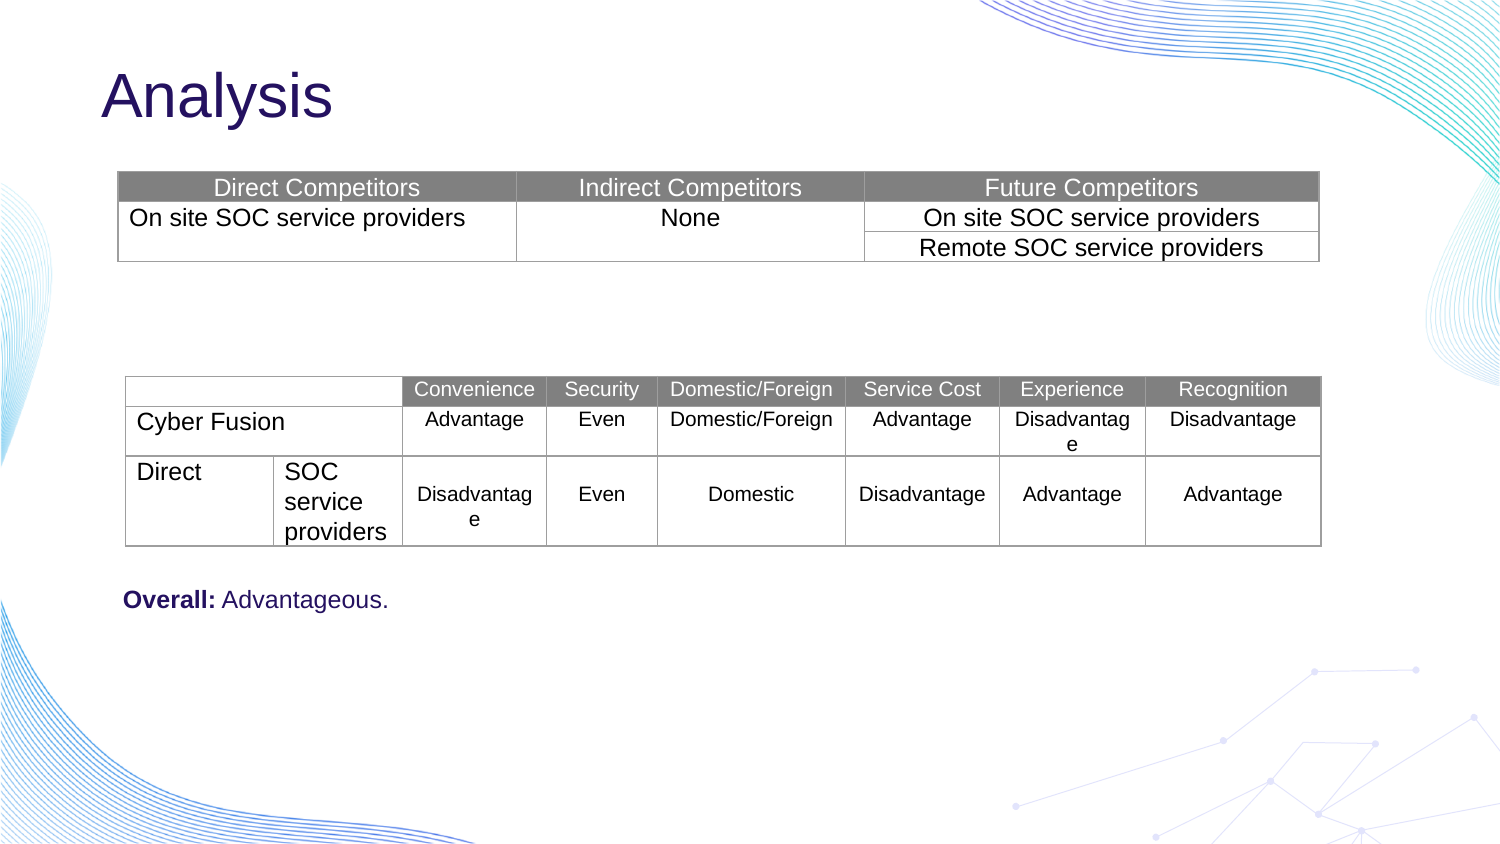

# Analysis
| Direct Competitors | Indirect Competitors | Future Competitors |
| --- | --- | --- |
| On site SOC service providers | None | On site SOC service providers |
|  |  | Remote SOC service providers |
|  |  | Convenience | Security | Domestic/Foreign | Service Cost | Experience | Recognition |
| --- | --- | --- | --- | --- | --- | --- | --- |
| Cyber Fusion |  | Advantage | Even | Domestic/Foreign | Advantage | Disadvantage | Disadvantage |
| Direct | SOC service providers | Disadvantage | Even | Domestic | Disadvantage | Advantage | Advantage |
Overall: Advantageous.